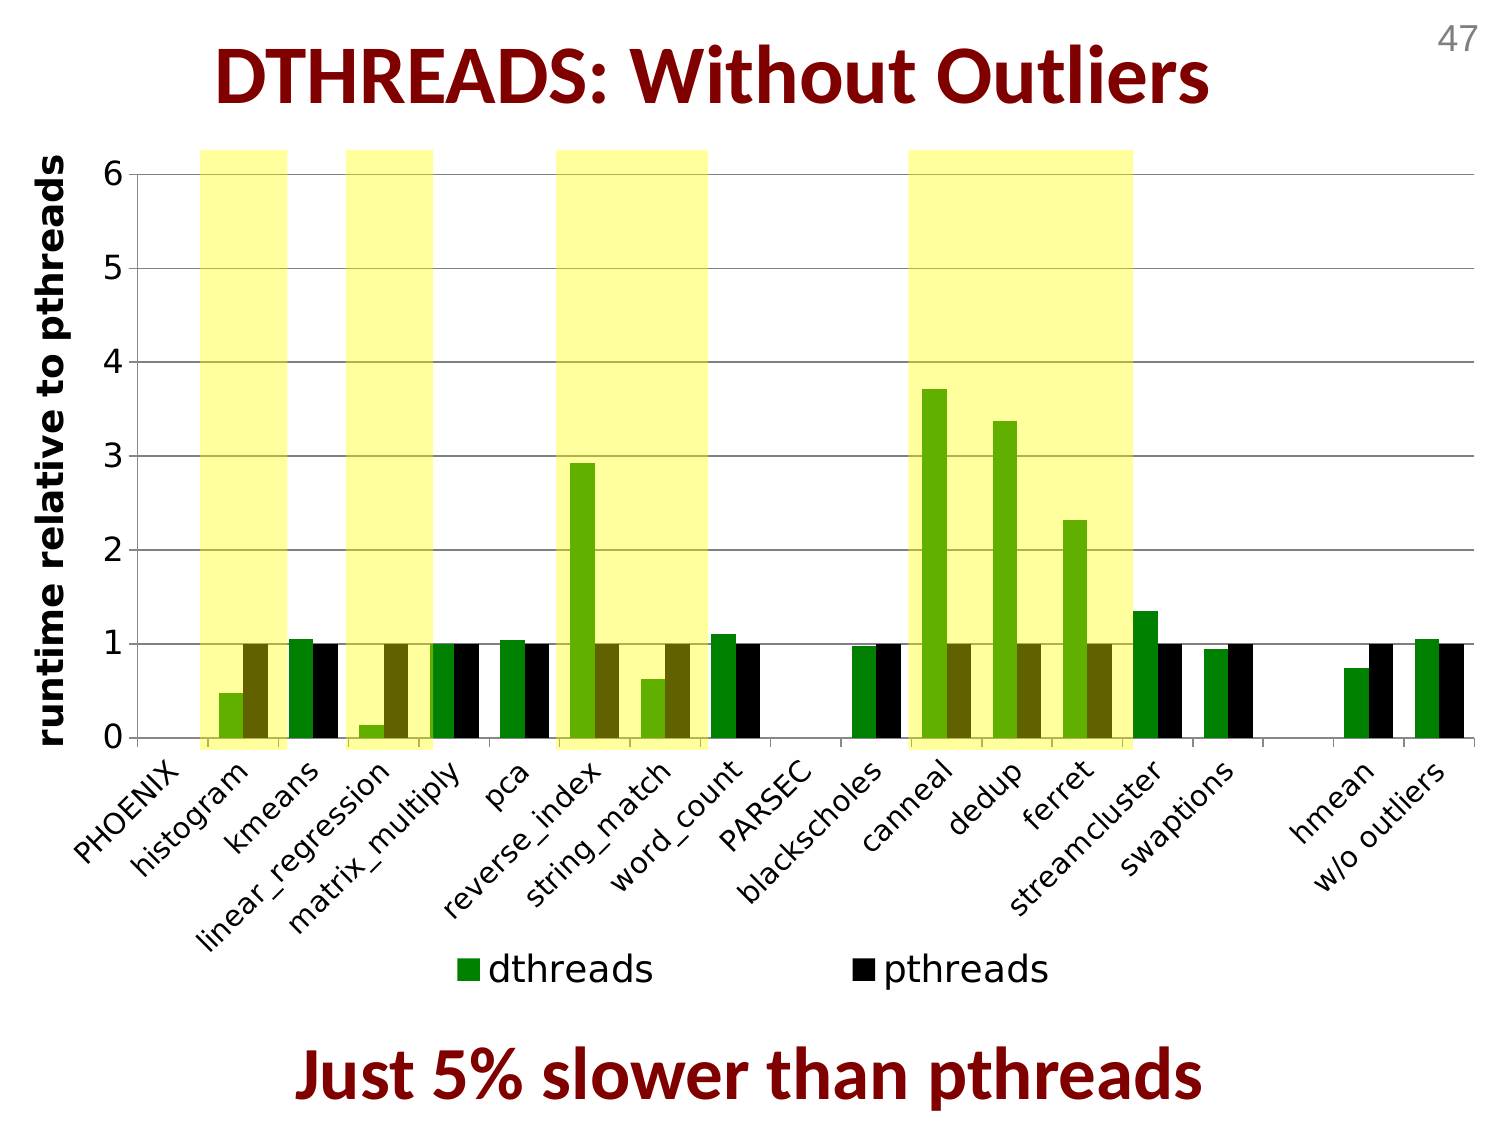

### Chart

| Category | dthreads | pthreads |
|---|---|---|
| PHOENIX | None | None |
| histogram | 0.475213675213411 | 1.0 |
| kmeans | 1.054706049956845 | 1.0 |
| linear_regression | 0.139032552487997 | 1.0 |
| matrix_multiply | 1.001552895498248 | 1.0 |
| pca | 1.04088107877448 | 1.0 |
| reverse_index | 2.92592592588938 | 1.0 |
| string_match | 0.625637005136019 | 1.0 |
| word_count | 1.10514414920853 | 1.0 |
| PARSEC | None | None |
| blackscholes | 0.984031936112926 | 1.0 |
| canneal | 3.714405762304922 | 1.0 |
| dedup | 3.379101900014992 | 1.0 |
| ferret | 2.322178711285155 | 1.0 |
| streamcluster | 1.35463258784482 | 1.0 |
| swaptions | 0.948502994031138 | 1.0 |
|  | None | None |
| hmean | 0.742559772961321 | 1.0 |
| w/o outliers | 1.05725927100749 | 1.0 |
Excluding Outliers
Dthreads: Without Outliers

Just 5% slower than pthreads